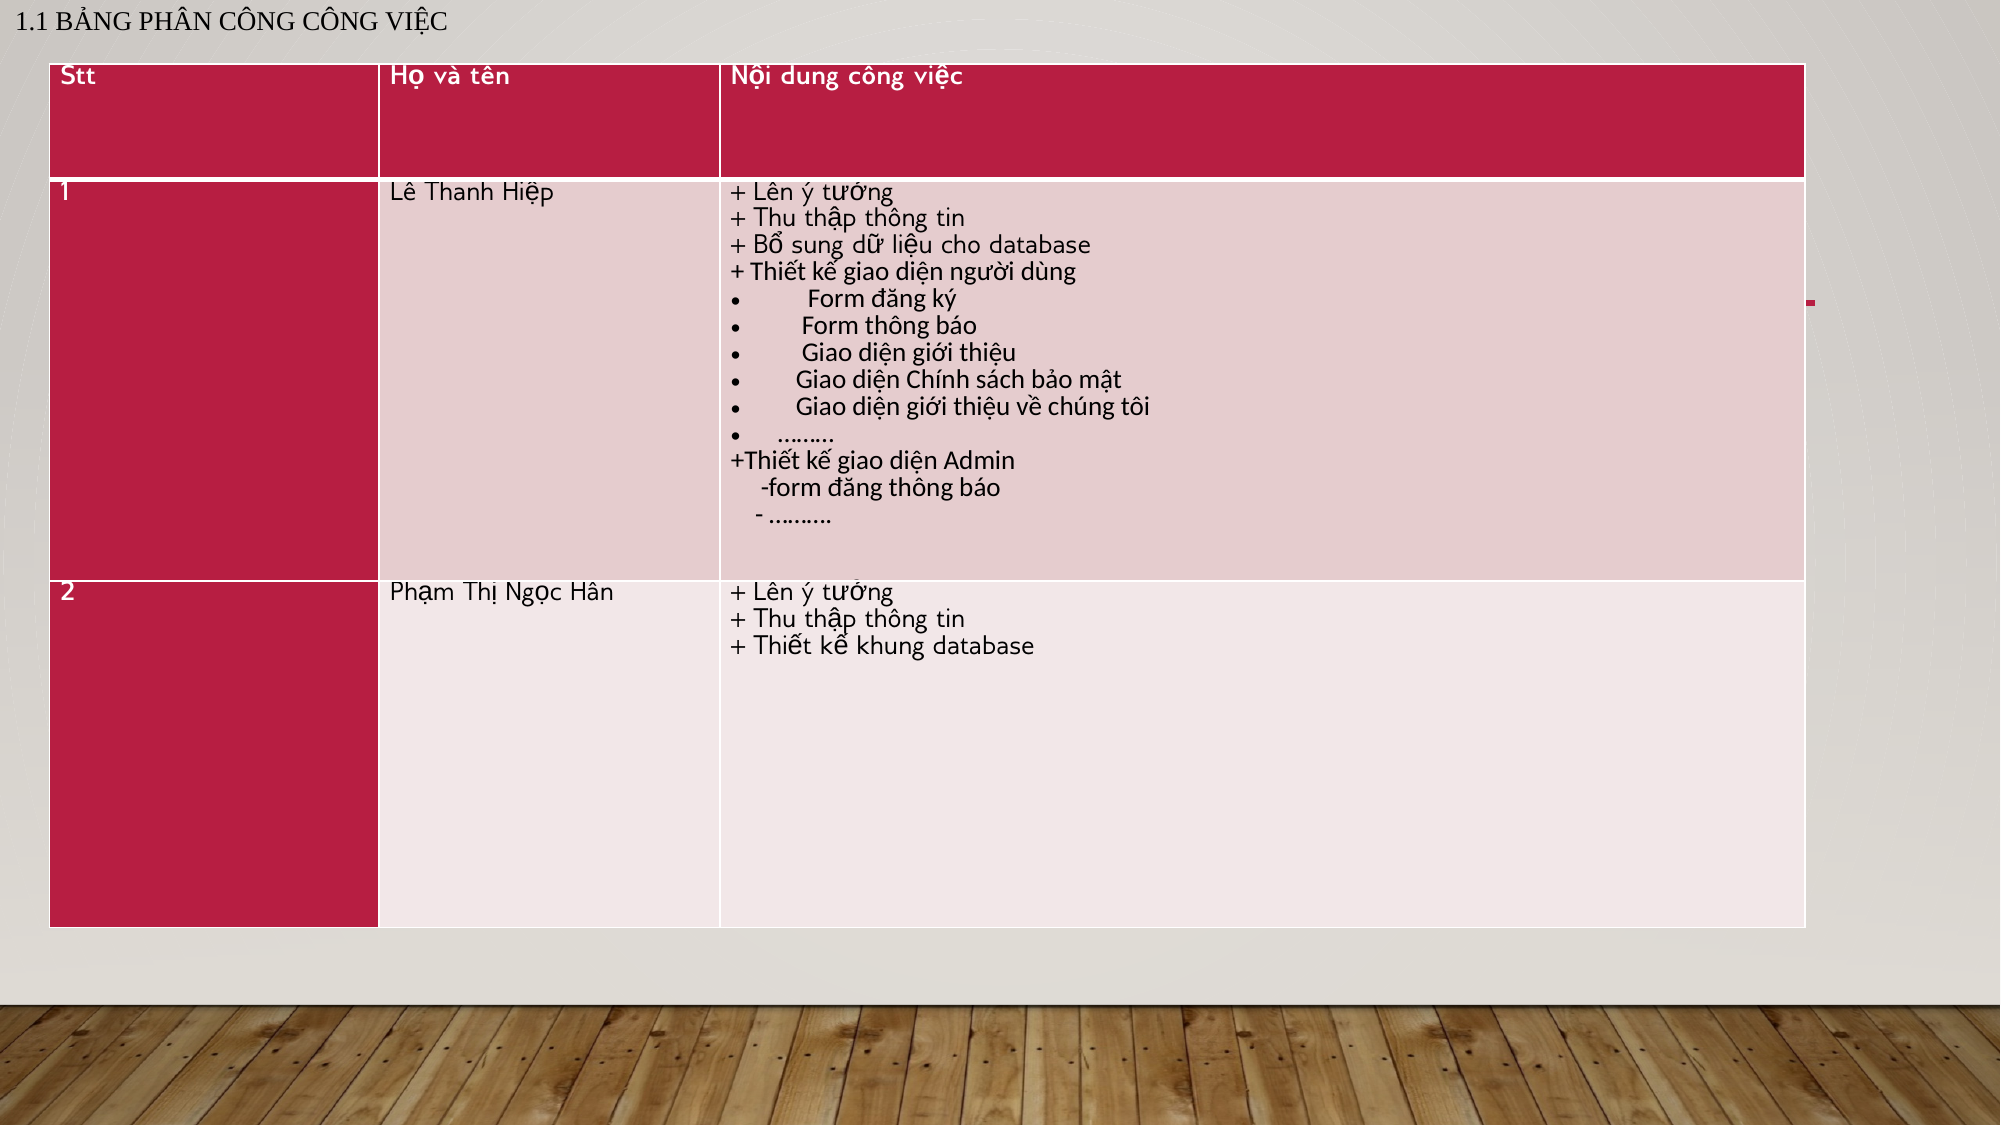

# 1.1 Bảng phân công công việc
| Stt | Họ và tên | Nội dung công việc |
| --- | --- | --- |
| 1 | Lê Thanh Hiệp | + Lên ý tưởng + Thu thập thông tin + Bổ sung dữ liệu cho database + Thiết kế giao diện người dùng Form đăng ký Form thông báo Giao diện giới thiệu Giao diện Chính sách bảo mật Giao diện giới thiệu về chúng tôi ……… +Thiết kế giao diện Admin -form đăng thông báo - ………. |
| 2 | Phạm Thị Ngọc Hân | + Lên ý tưởng + Thu thập thông tin + Thiết kế khung database |